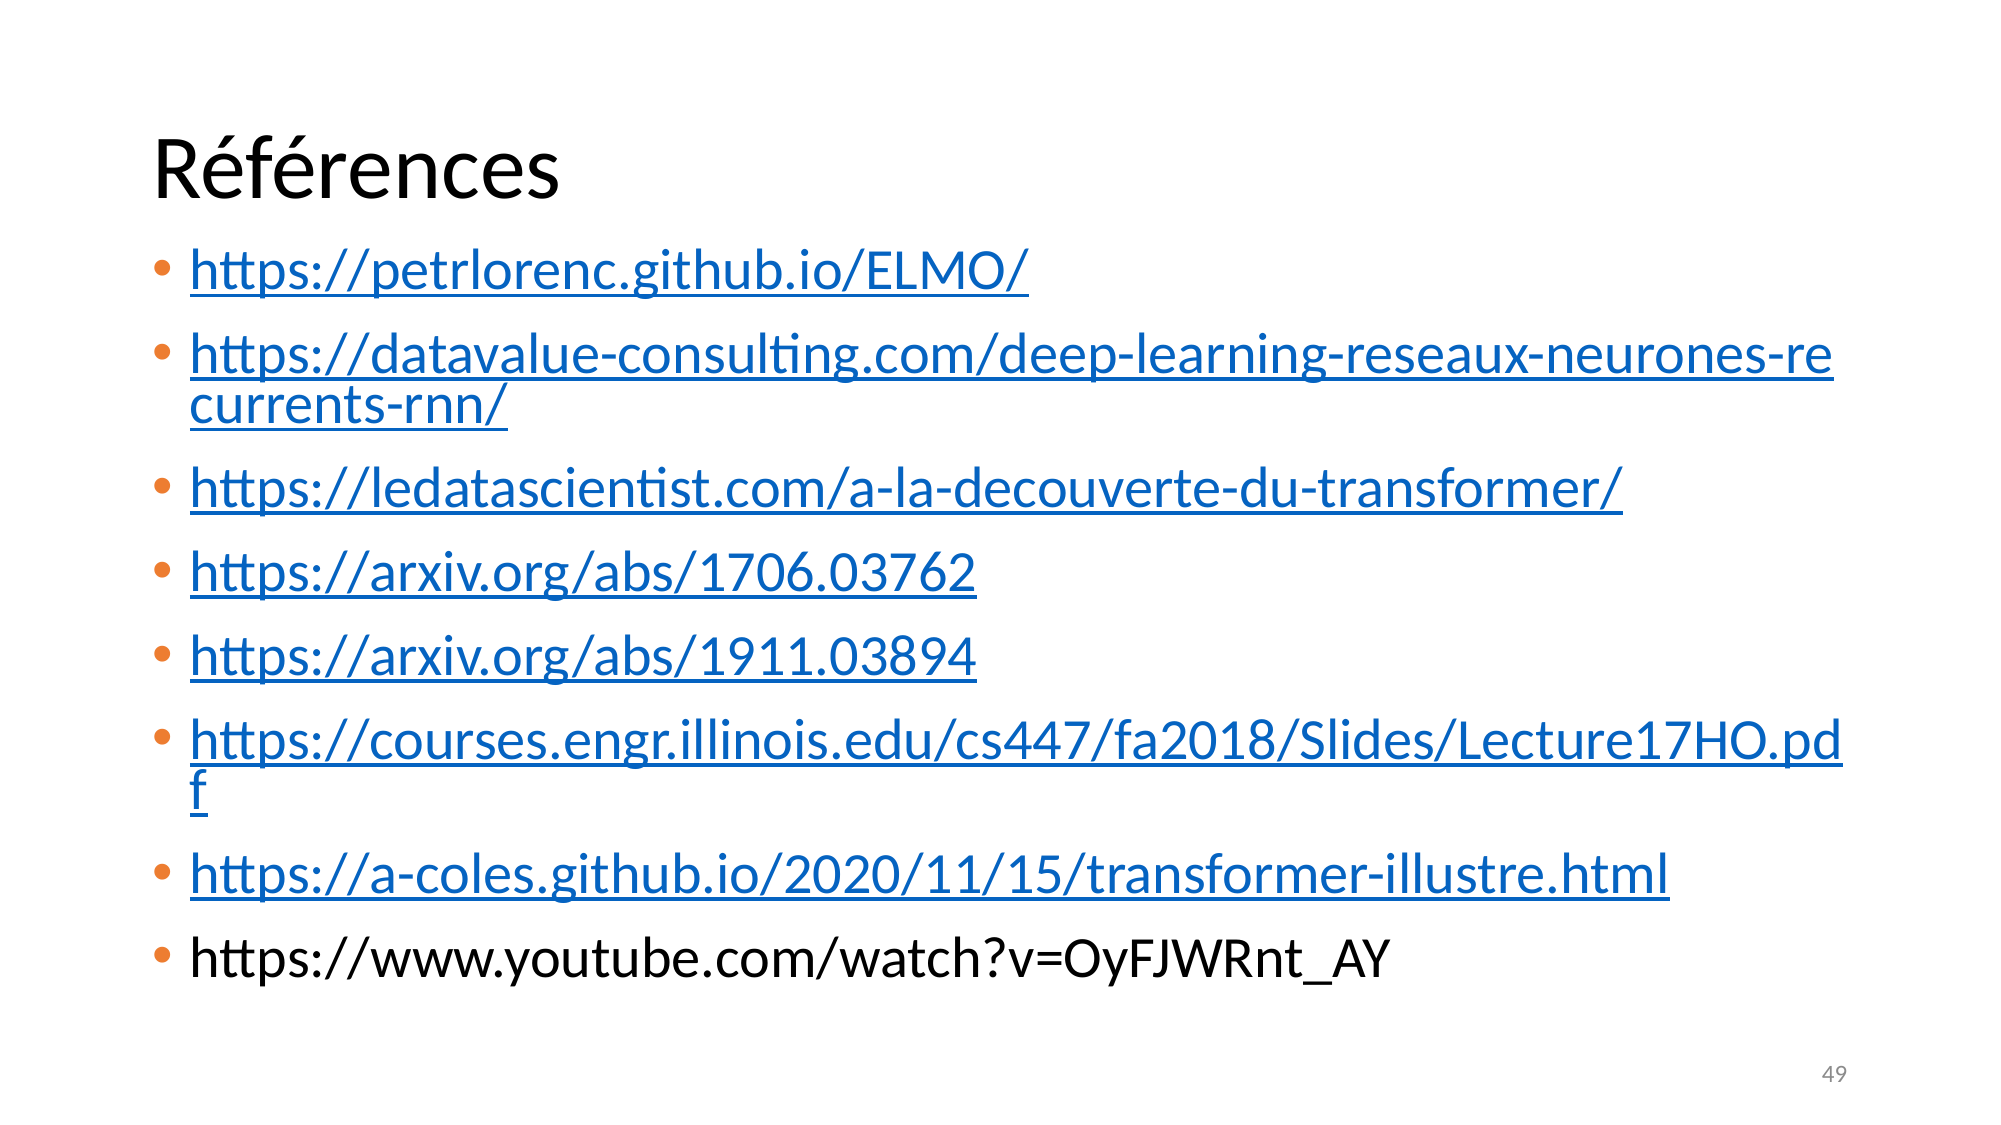

# Références
https://petrlorenc.github.io/ELMO/
https://datavalue-consulting.com/deep-learning-reseaux-neurones-recurrents-rnn/
https://ledatascientist.com/a-la-decouverte-du-transformer/
https://arxiv.org/abs/1706.03762
https://arxiv.org/abs/1911.03894
https://courses.engr.illinois.edu/cs447/fa2018/Slides/Lecture17HO.pdf
https://a-coles.github.io/2020/11/15/transformer-illustre.html
https://www.youtube.com/watch?v=OyFJWRnt_AY

49